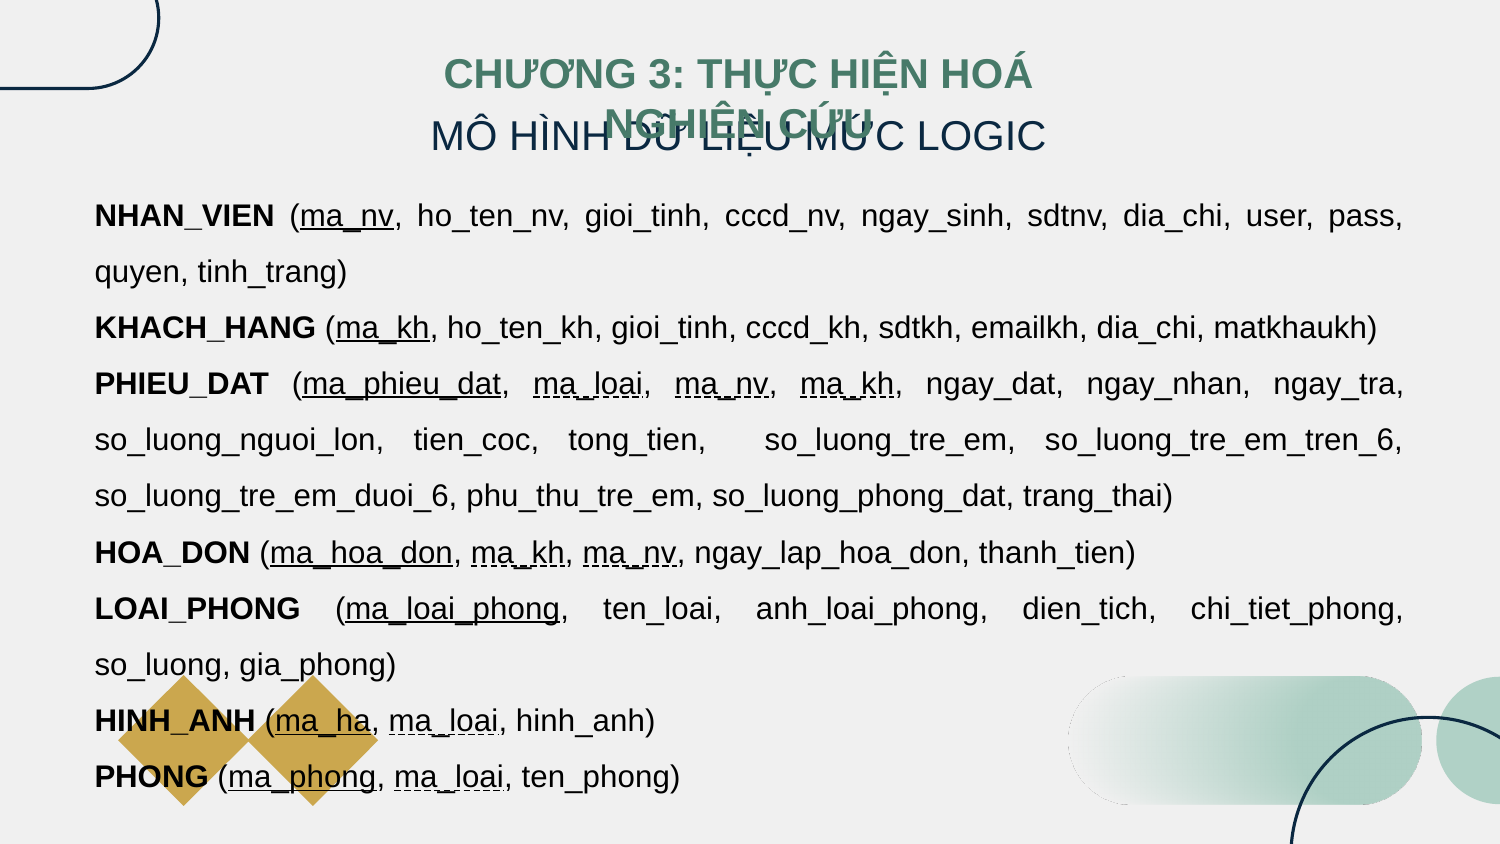

CHƯƠNG 3: THỰC HIỆN HOÁ NGHIÊN CỨU
# MÔ HÌNH DỮ LIỆU MỨC LOGIC
NHAN_VIEN (ma_nv, ho_ten_nv, gioi_tinh, cccd_nv, ngay_sinh, sdtnv, dia_chi, user, pass, quyen, tinh_trang)
KHACH_HANG (ma_kh, ho_ten_kh, gioi_tinh, cccd_kh, sdtkh, emailkh, dia_chi, matkhaukh)
PHIEU_DAT (ma_phieu_dat, ma_loai, ma_nv, ma_kh, ngay_dat, ngay_nhan, ngay_tra, so_luong_nguoi_lon, tien_coc, tong_tien,  so_luong_tre_em, so_luong_tre_em_tren_6, so_luong_tre_em_duoi_6, phu_thu_tre_em, so_luong_phong_dat, trang_thai)
HOA_DON (ma_hoa_don, ma_kh, ma_nv, ngay_lap_hoa_don, thanh_tien)
LOAI_PHONG (ma_loai_phong, ten_loai, anh_loai_phong, dien_tich, chi_tiet_phong, so_luong, gia_phong)
HINH_ANH (ma_ha, ma_loai, hinh_anh)
PHONG (ma_phong, ma_loai, ten_phong)